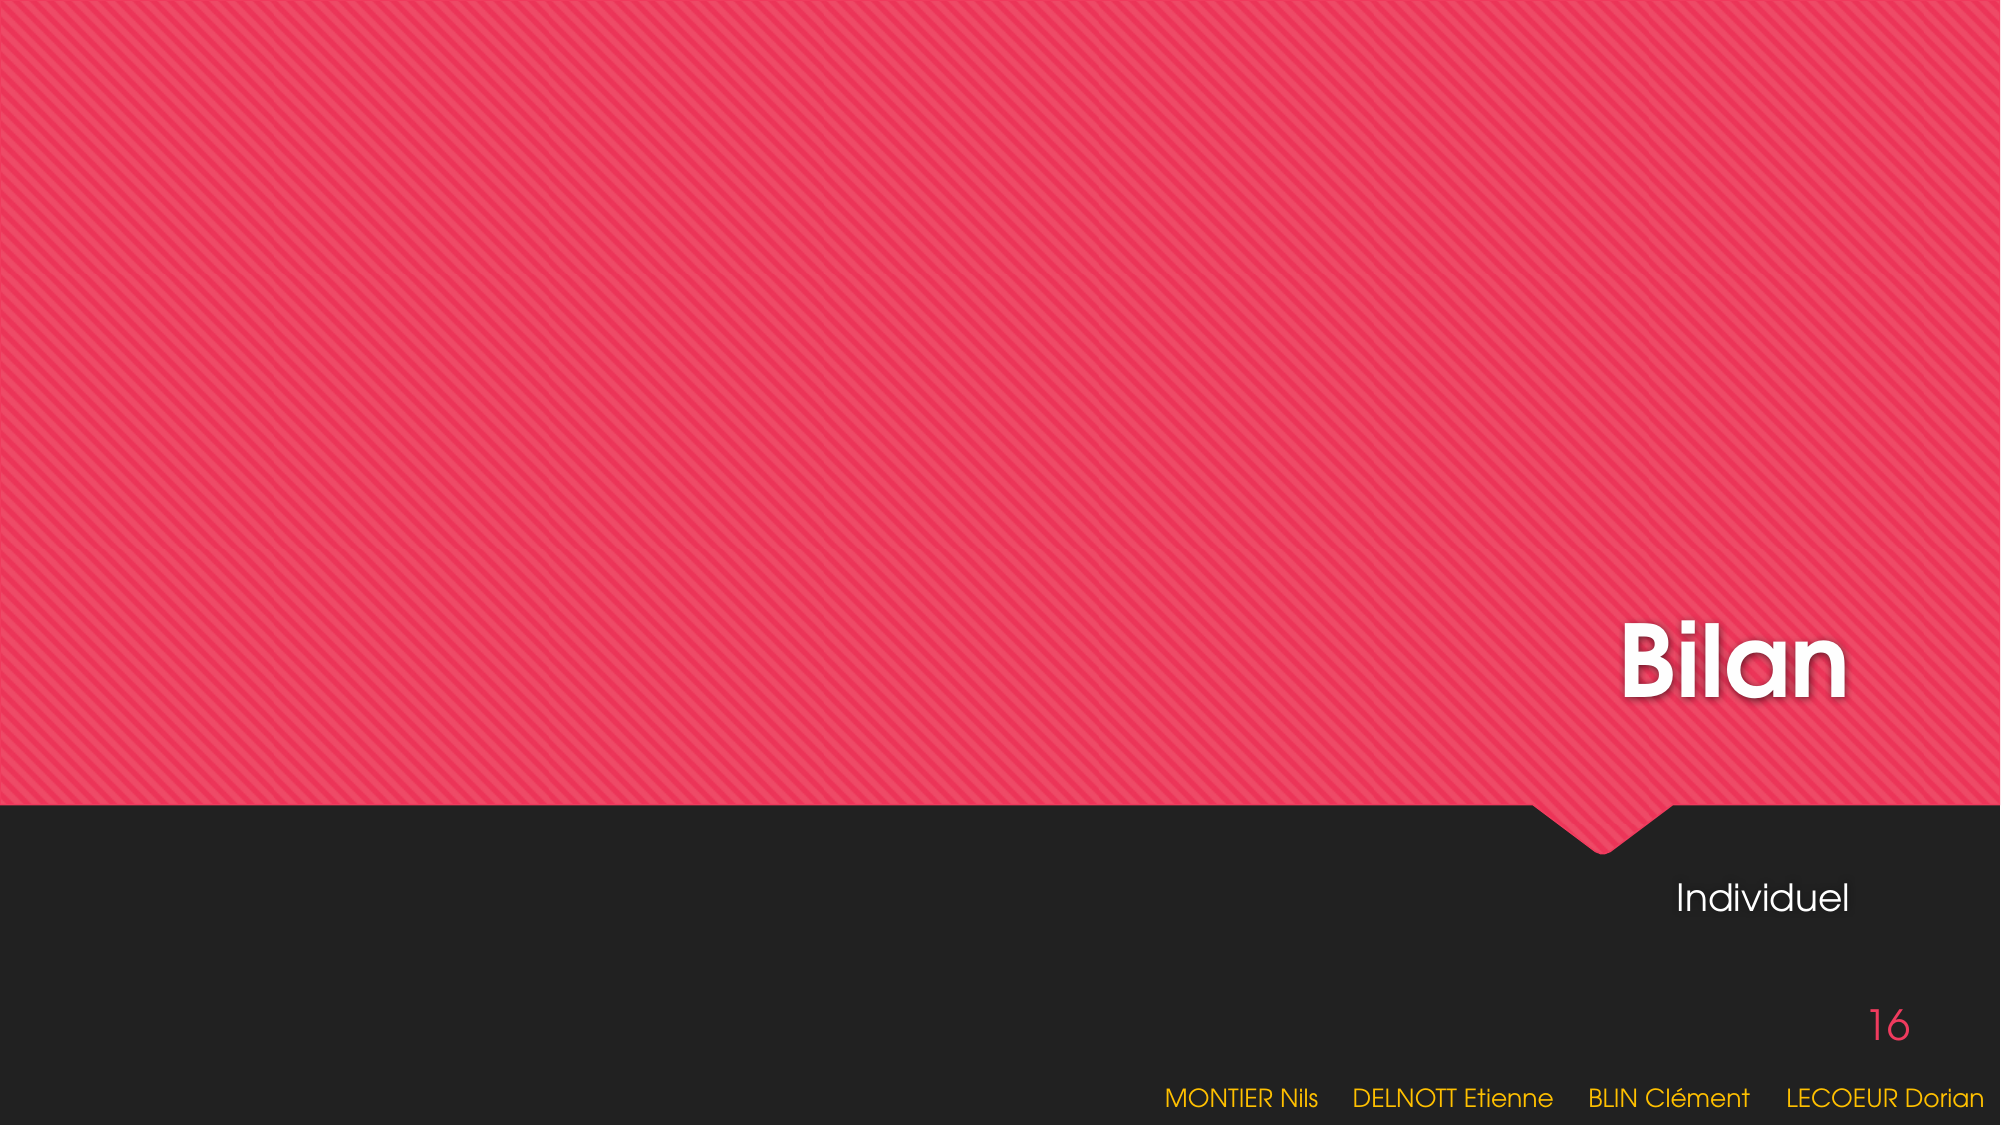

# Bilan
Individuel
16
| MONTIER Nils | DELNOTT Etienne | BLIN Clément | LECOEUR Dorian |
| --- | --- | --- | --- |